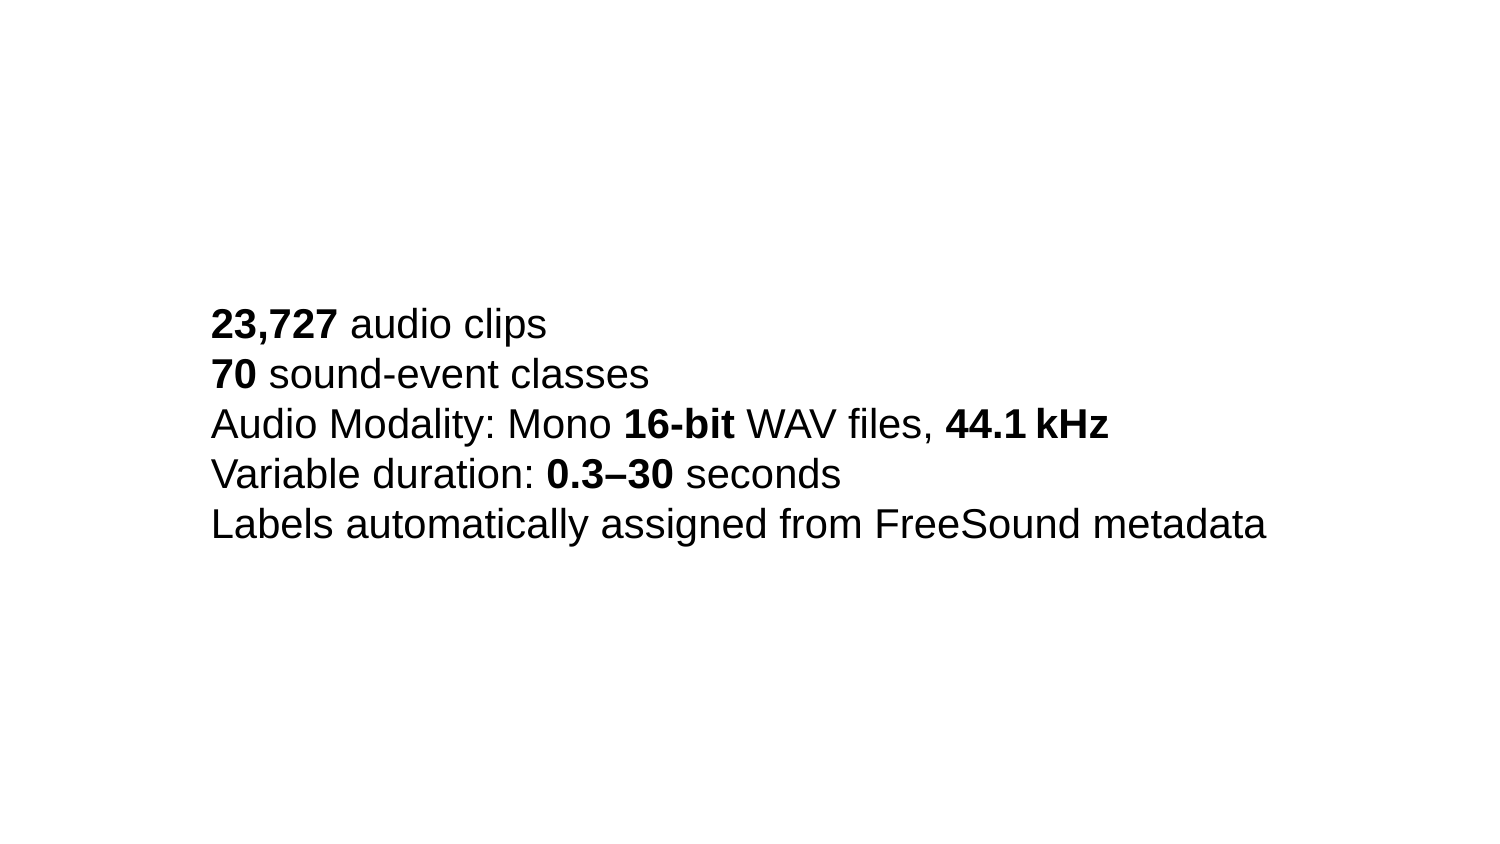

23,727 audio clips
70 sound-event classes
Audio Modality: Mono 16-bit WAV files, 44.1 kHz
Variable duration: 0.3–30 seconds
Labels automatically assigned from FreeSound metadata